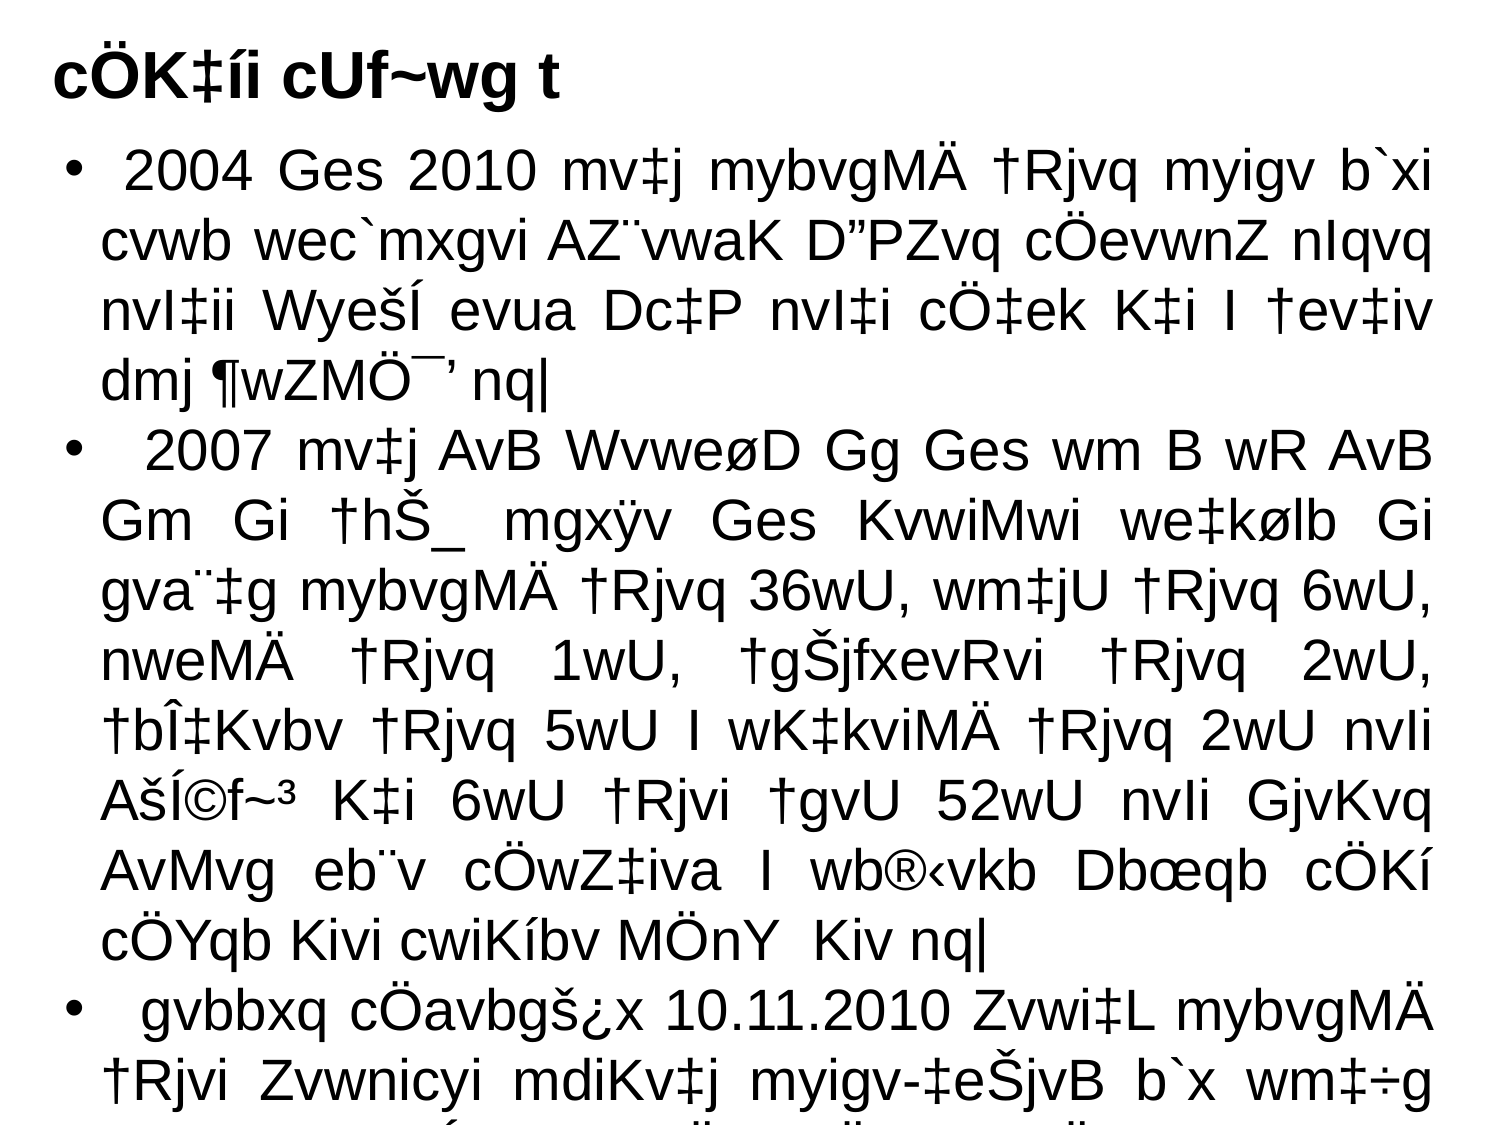

cÖK‡íi cUf~wg t
 2004 Ges 2010 mv‡j mybvgMÄ †Rjvq myigv b`xi cvwb wec`mxgvi AZ¨vwaK D”PZvq cÖevwnZ nIqvq nvI‡ii WyešÍ evua Dc‡P nvI‡i cÖ‡ek K‡i I †ev‡iv dmj ¶wZMÖ¯’ nq|
  2007 mv‡j AvB WvweøD Gg Ges wm B wR AvB Gm Gi †hŠ_ mgxÿv Ges KvwiMwi we‡kølb Gi gva¨‡g mybvgMÄ †Rjvq 36wU, wm‡jU †Rjvq 6wU, nweMÄ †Rjvq 1wU, †gŠjfxevRvi †Rjvq 2wU, †bÎ‡Kvbv †Rjvq 5wU I wK‡kviMÄ †Rjvq 2wU nvIi AšÍ©f~³ K‡i 6wU †Rjvi †gvU 52wU nvIi GjvKvq AvMvg eb¨v cÖwZ‡iva I wb®‹vkb Dbœqb cÖKí cÖYqb Kivi cwiKíbv MÖnY  Kiv nq|
  gvbbxq cÖavbgš¿x 10.11.2010 Zvwi‡L mybvgMÄ †Rjvi Zvwnicyi mdiKv‡j myigv-‡eŠjvB b`x wm‡÷g Lbb KvR ev¯Íevq‡bi cÖwZkÖæwZ cÖ`vb K‡ib| †m Av‡jv‡K ÒnvIi GjvKvq AvMvg eb¨v cÖwZ‡iva I wb®‹vkb DbœqbÓ kxl©K Av‡jvP¨ cÖKíwU M„nxZ nq|